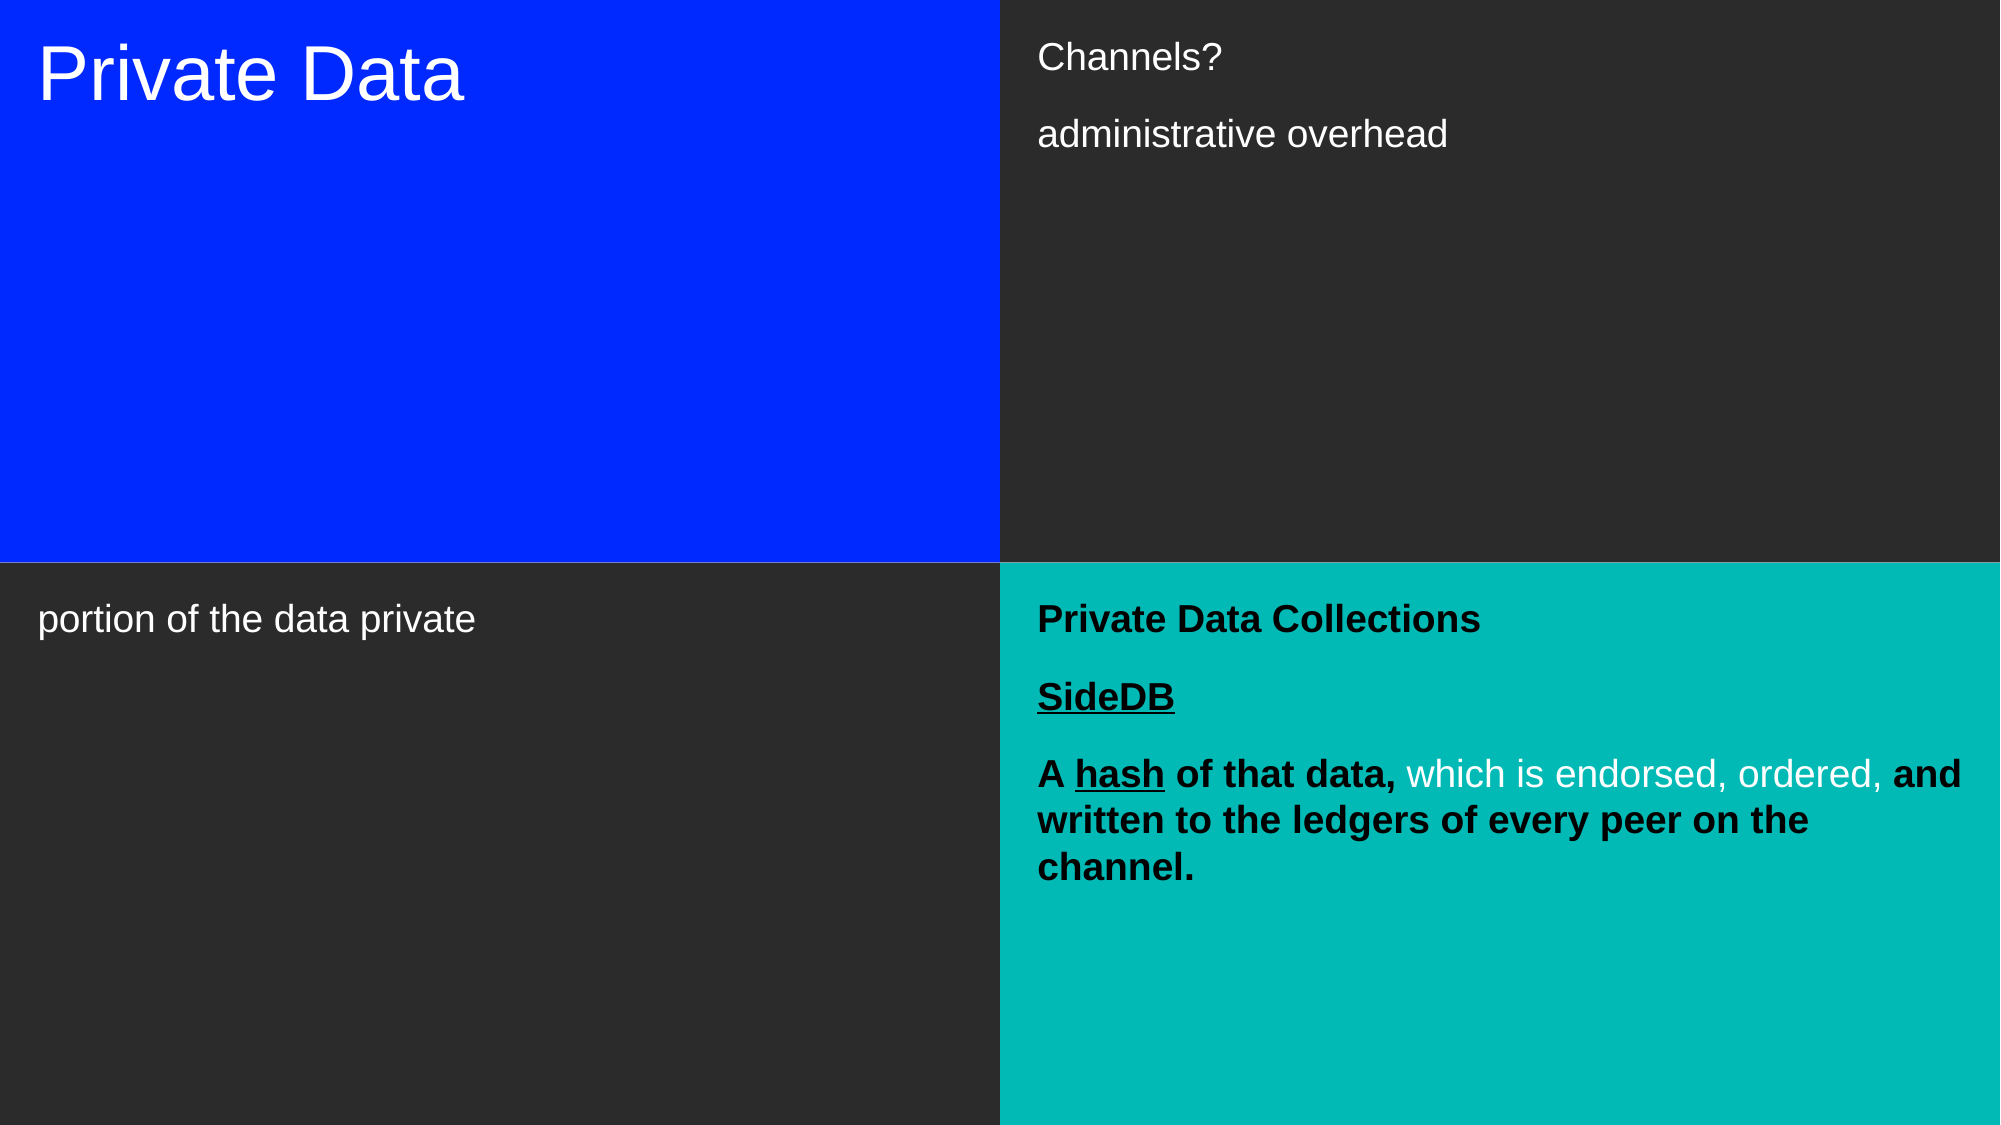

GTM Partnership, DBG Developer Engagement / © 2018 IBM Corporation
Channels?
administrative overhead

# Private Data
portion of the data private

Private Data Collections
SideDB
A hash of that data, which is endorsed, ordered, and written to the ledgers of every peer on the channel.
19